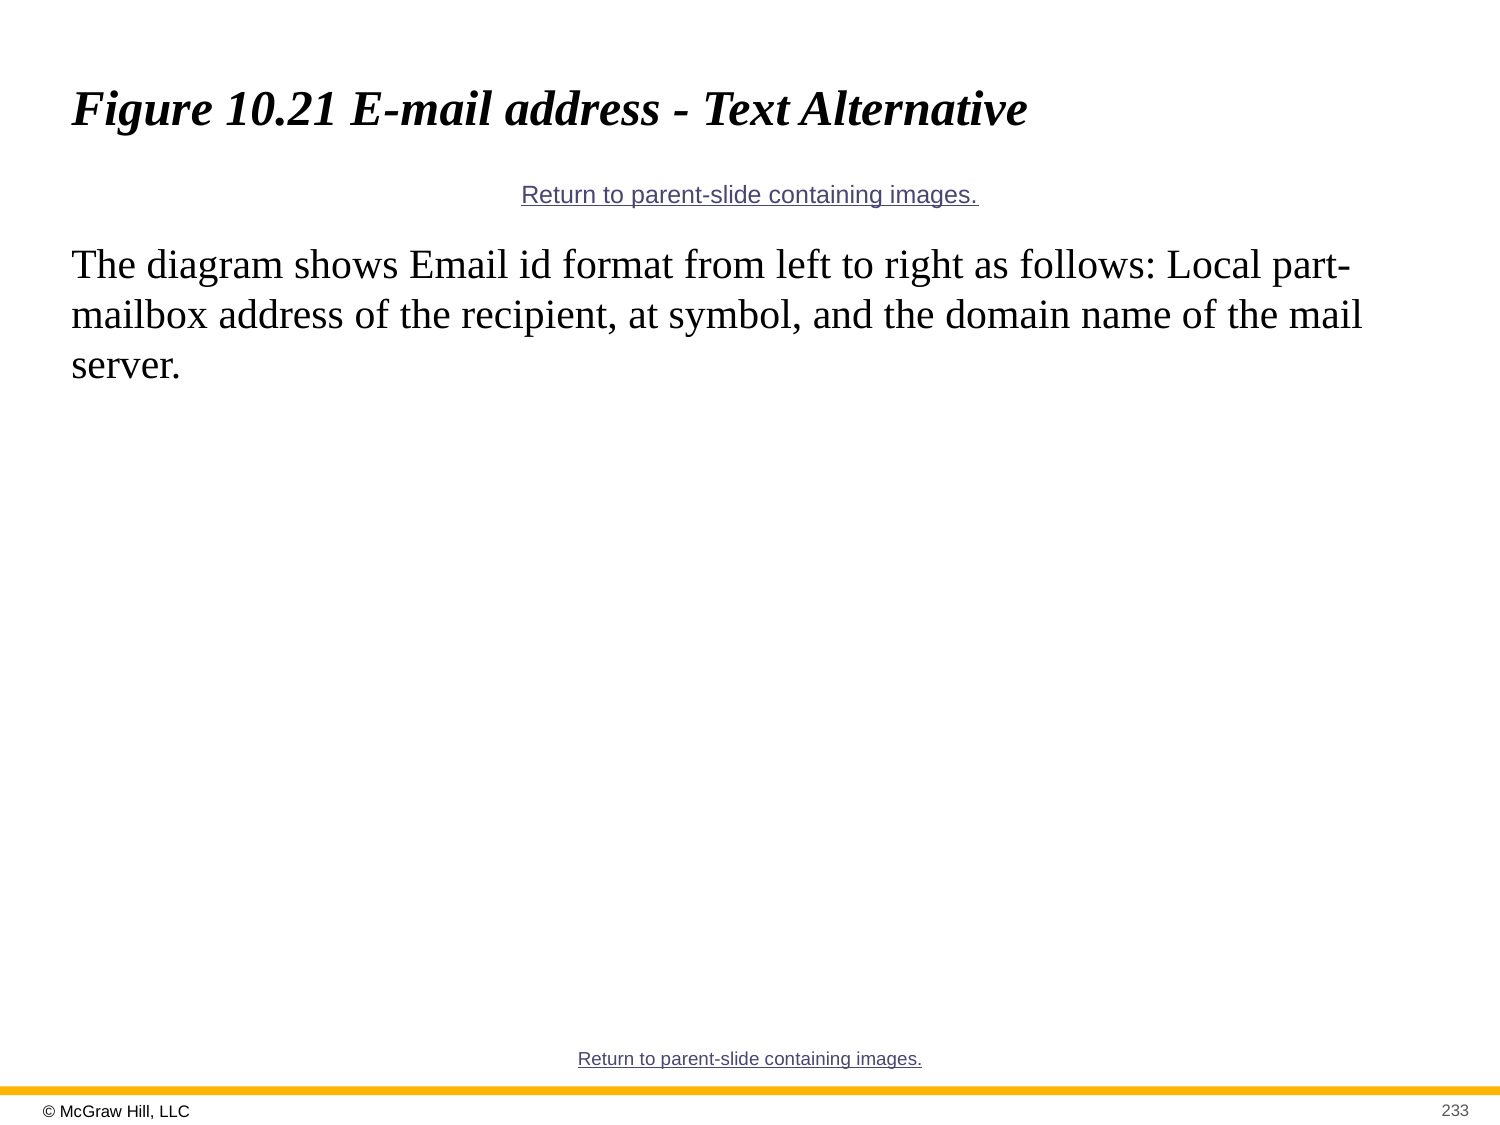

# Figure 10.21 E-mail address - Text Alternative
Return to parent-slide containing images.
The diagram shows Email id format from left to right as follows: Local part-mailbox address of the recipient, at symbol, and the domain name of the mail server.
Return to parent-slide containing images.
233